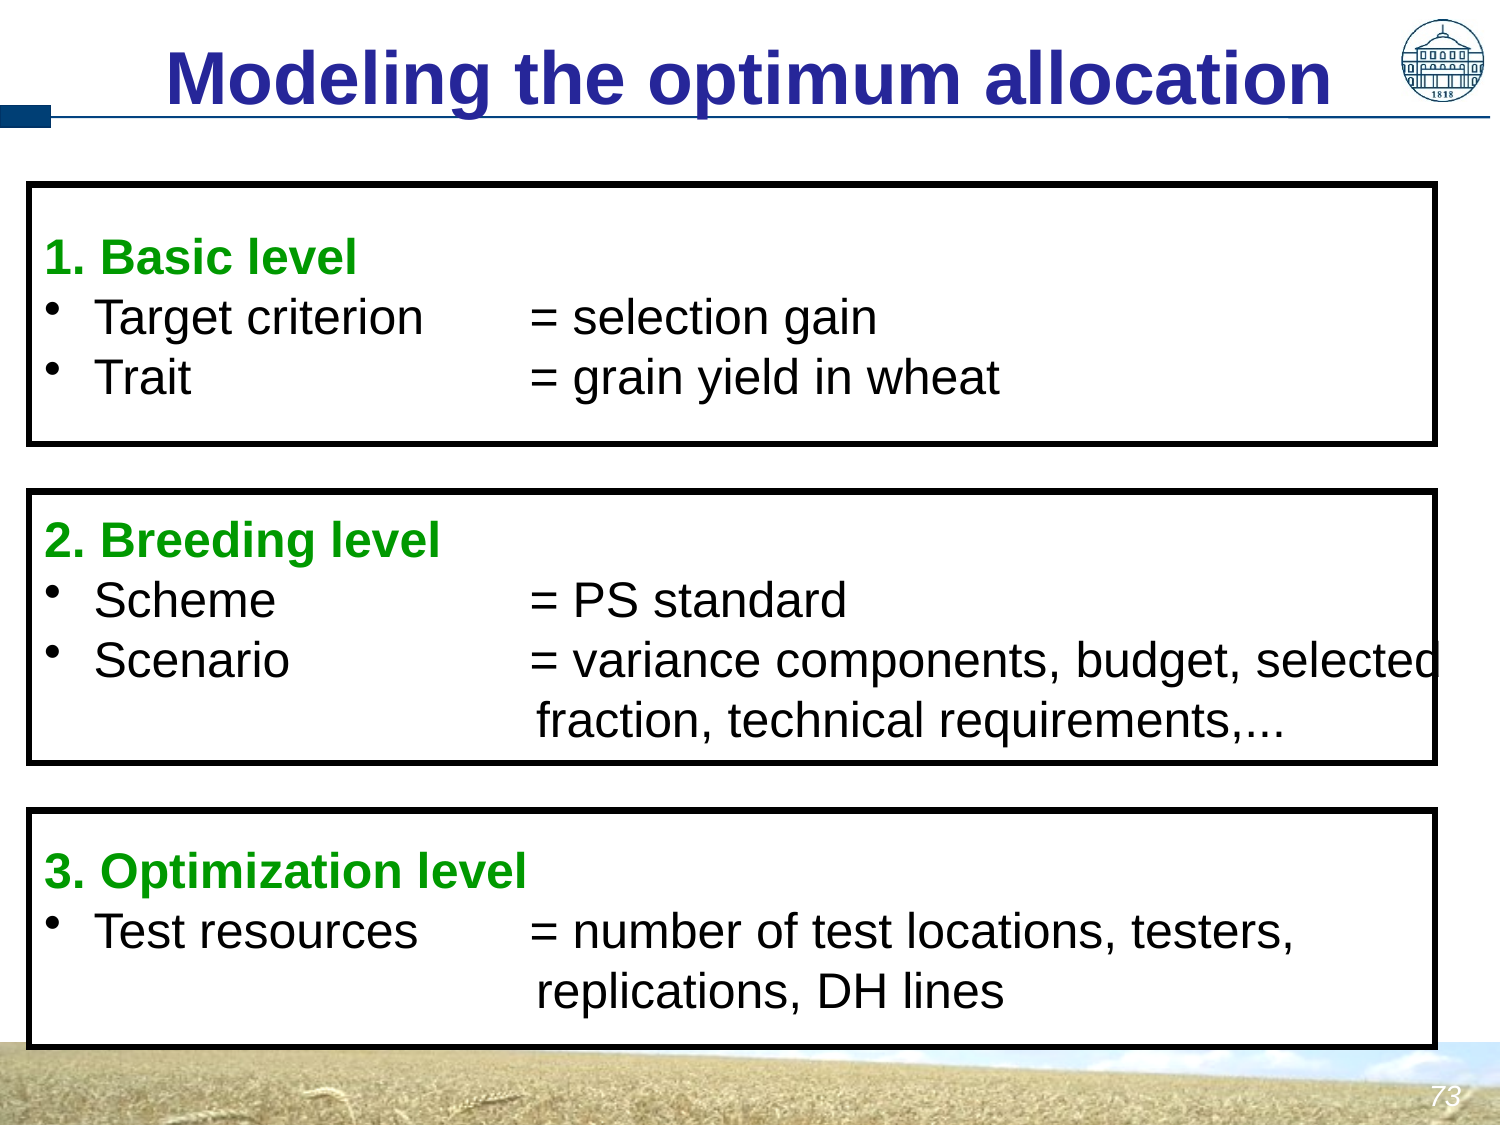

Modeling the optimum allocation
1. Basic level
 Target criterion 	= selection gain
 Trait			= grain yield in wheat
2. Breeding level
 Scheme  		= PS standard
 Scenario 		= variance components, budget, selected
 			   fraction, technical requirements,...
3. Optimization level
 Test resources 	= number of test locations, testers,
		   	   replications, DH lines
73